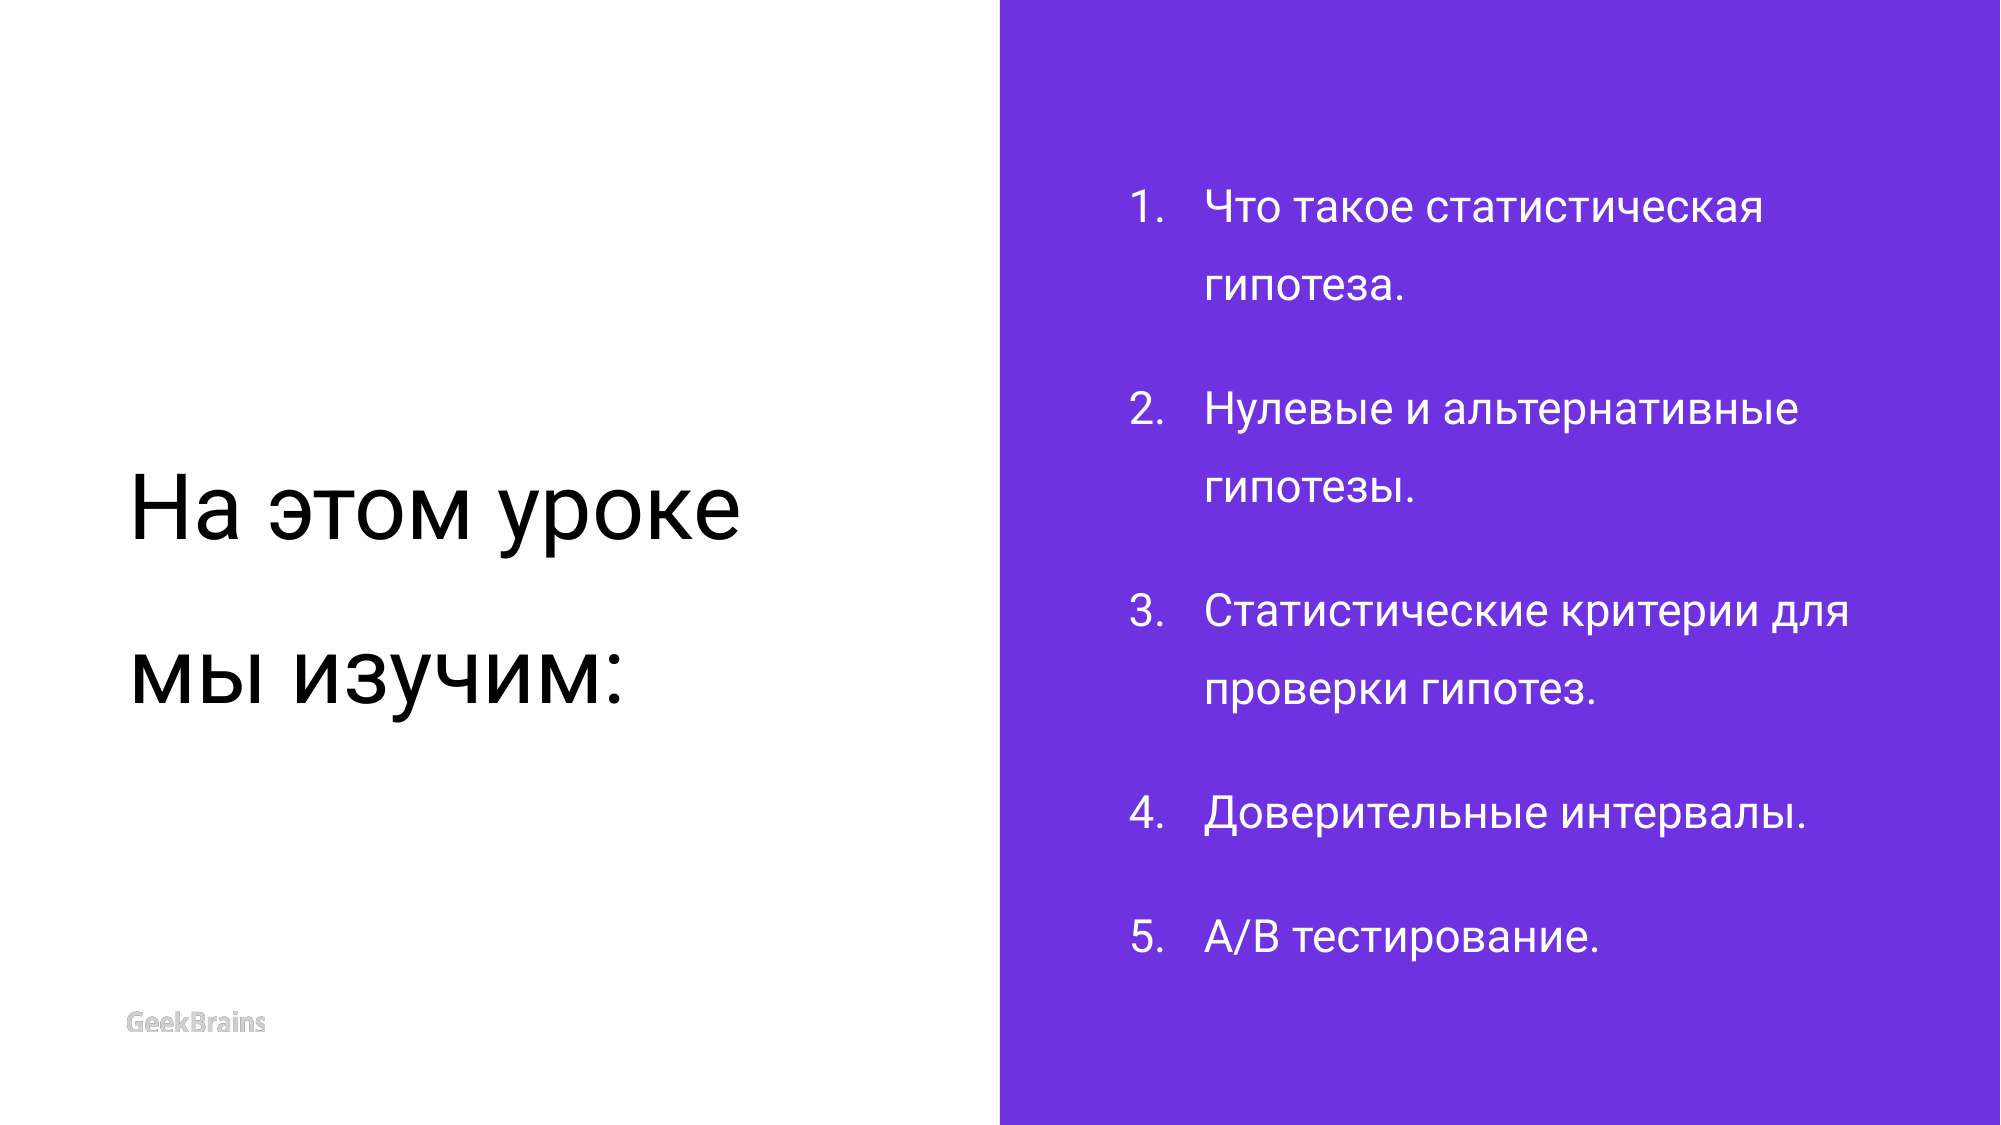

# На этом уроке мы изучим:
Что такое статистическая гипотеза.
Нулевые и альтернативные гипотезы.
Статистические критерии для проверки гипотез.
Доверительные интервалы.
А/B тестирование.